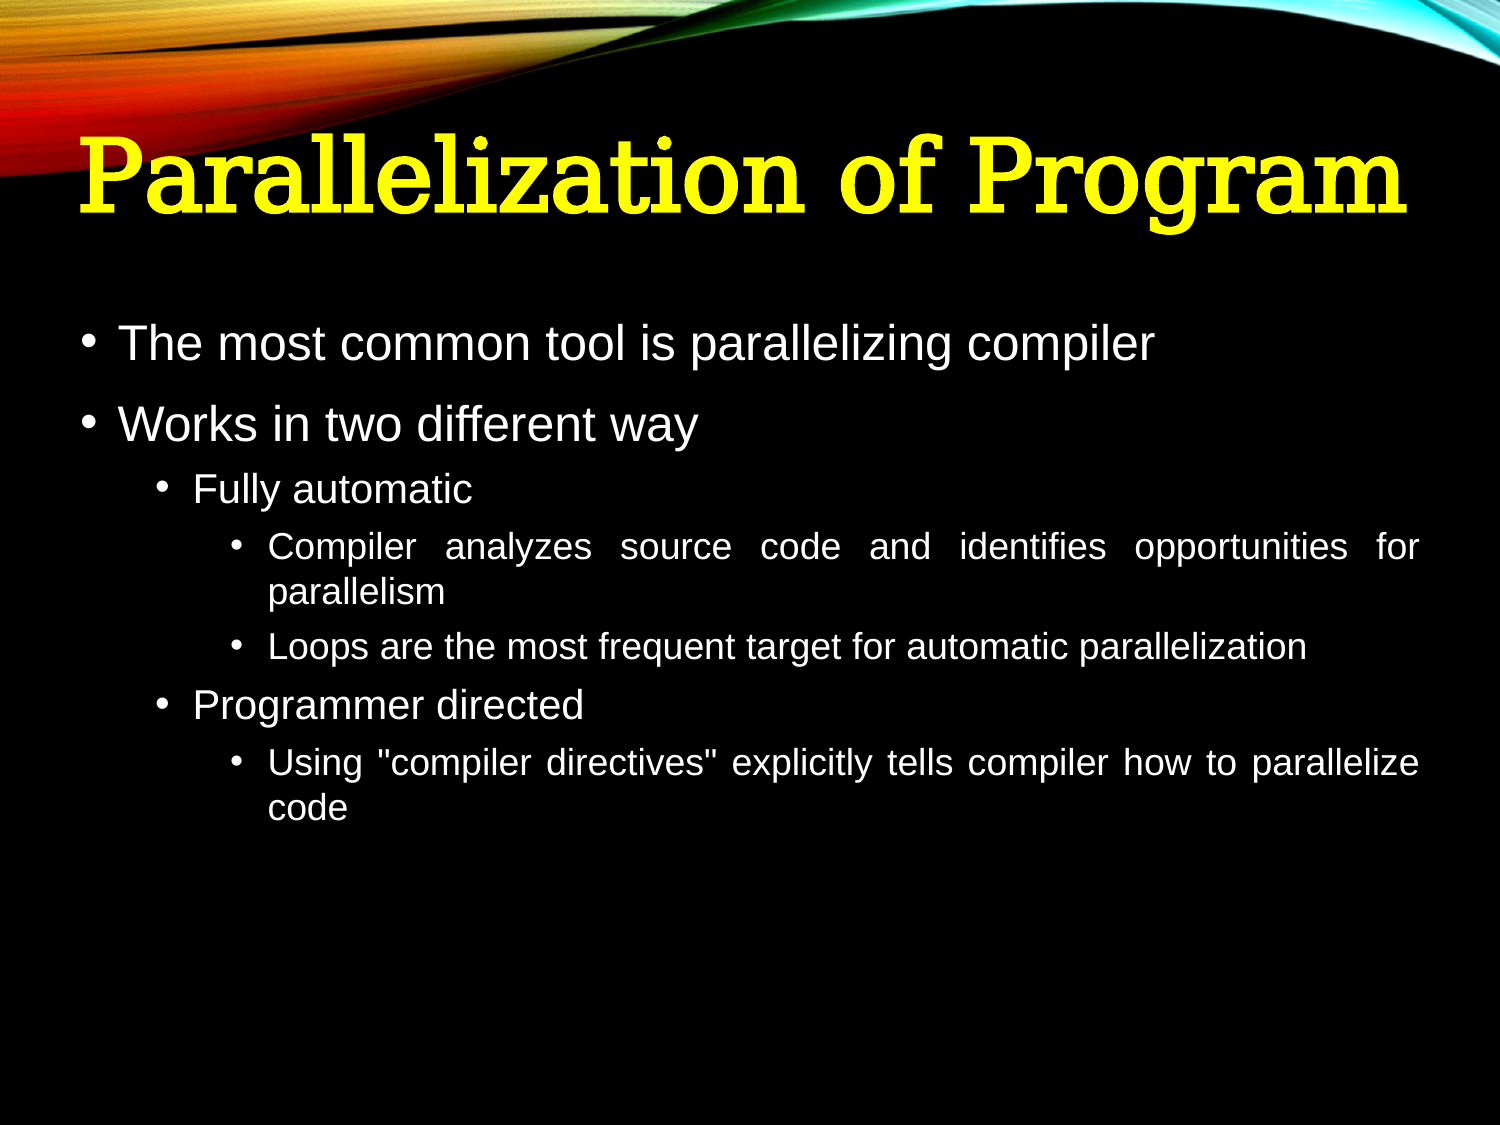

# Parallelization of Program
The most common tool is parallelizing compiler
Works in two different way
Fully automatic
Compiler analyzes source code and identifies opportunities for parallelism
Loops are the most frequent target for automatic parallelization
Programmer directed
Using "compiler directives" explicitly tells compiler how to parallelize code